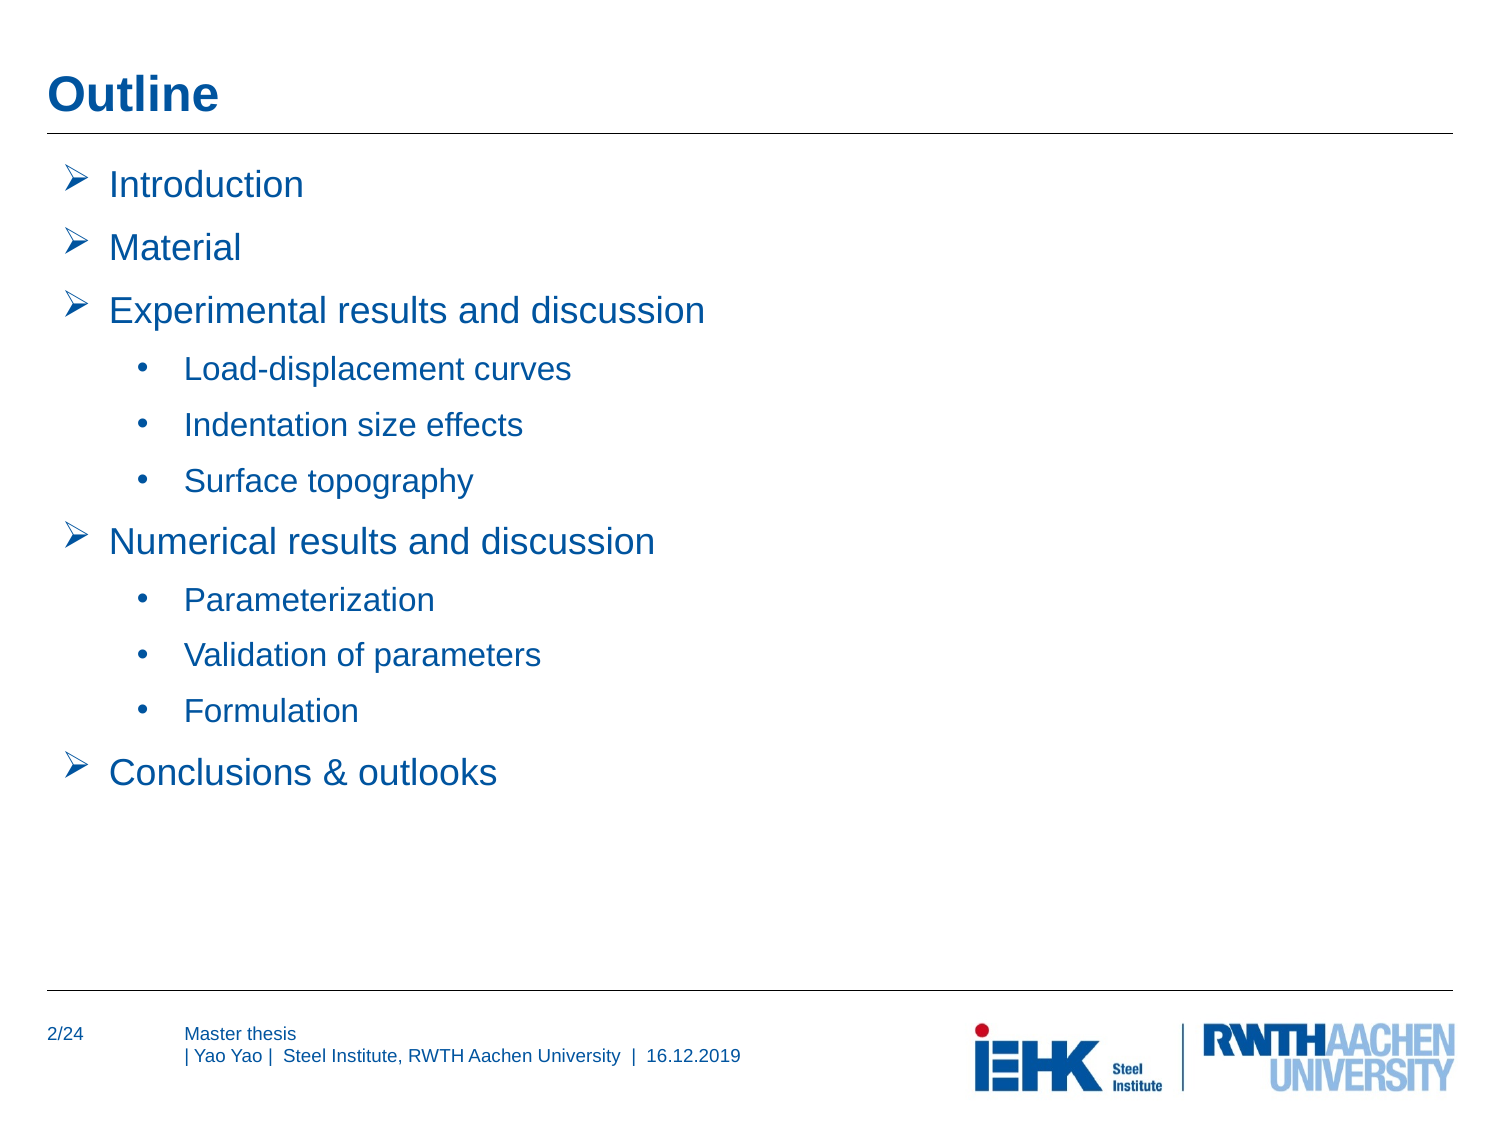

# Outline
Introduction
Material
Experimental results and discussion
Load-displacement curves
Indentation size effects
Surface topography
Numerical results and discussion
Parameterization
Validation of parameters
Formulation
Conclusions & outlooks